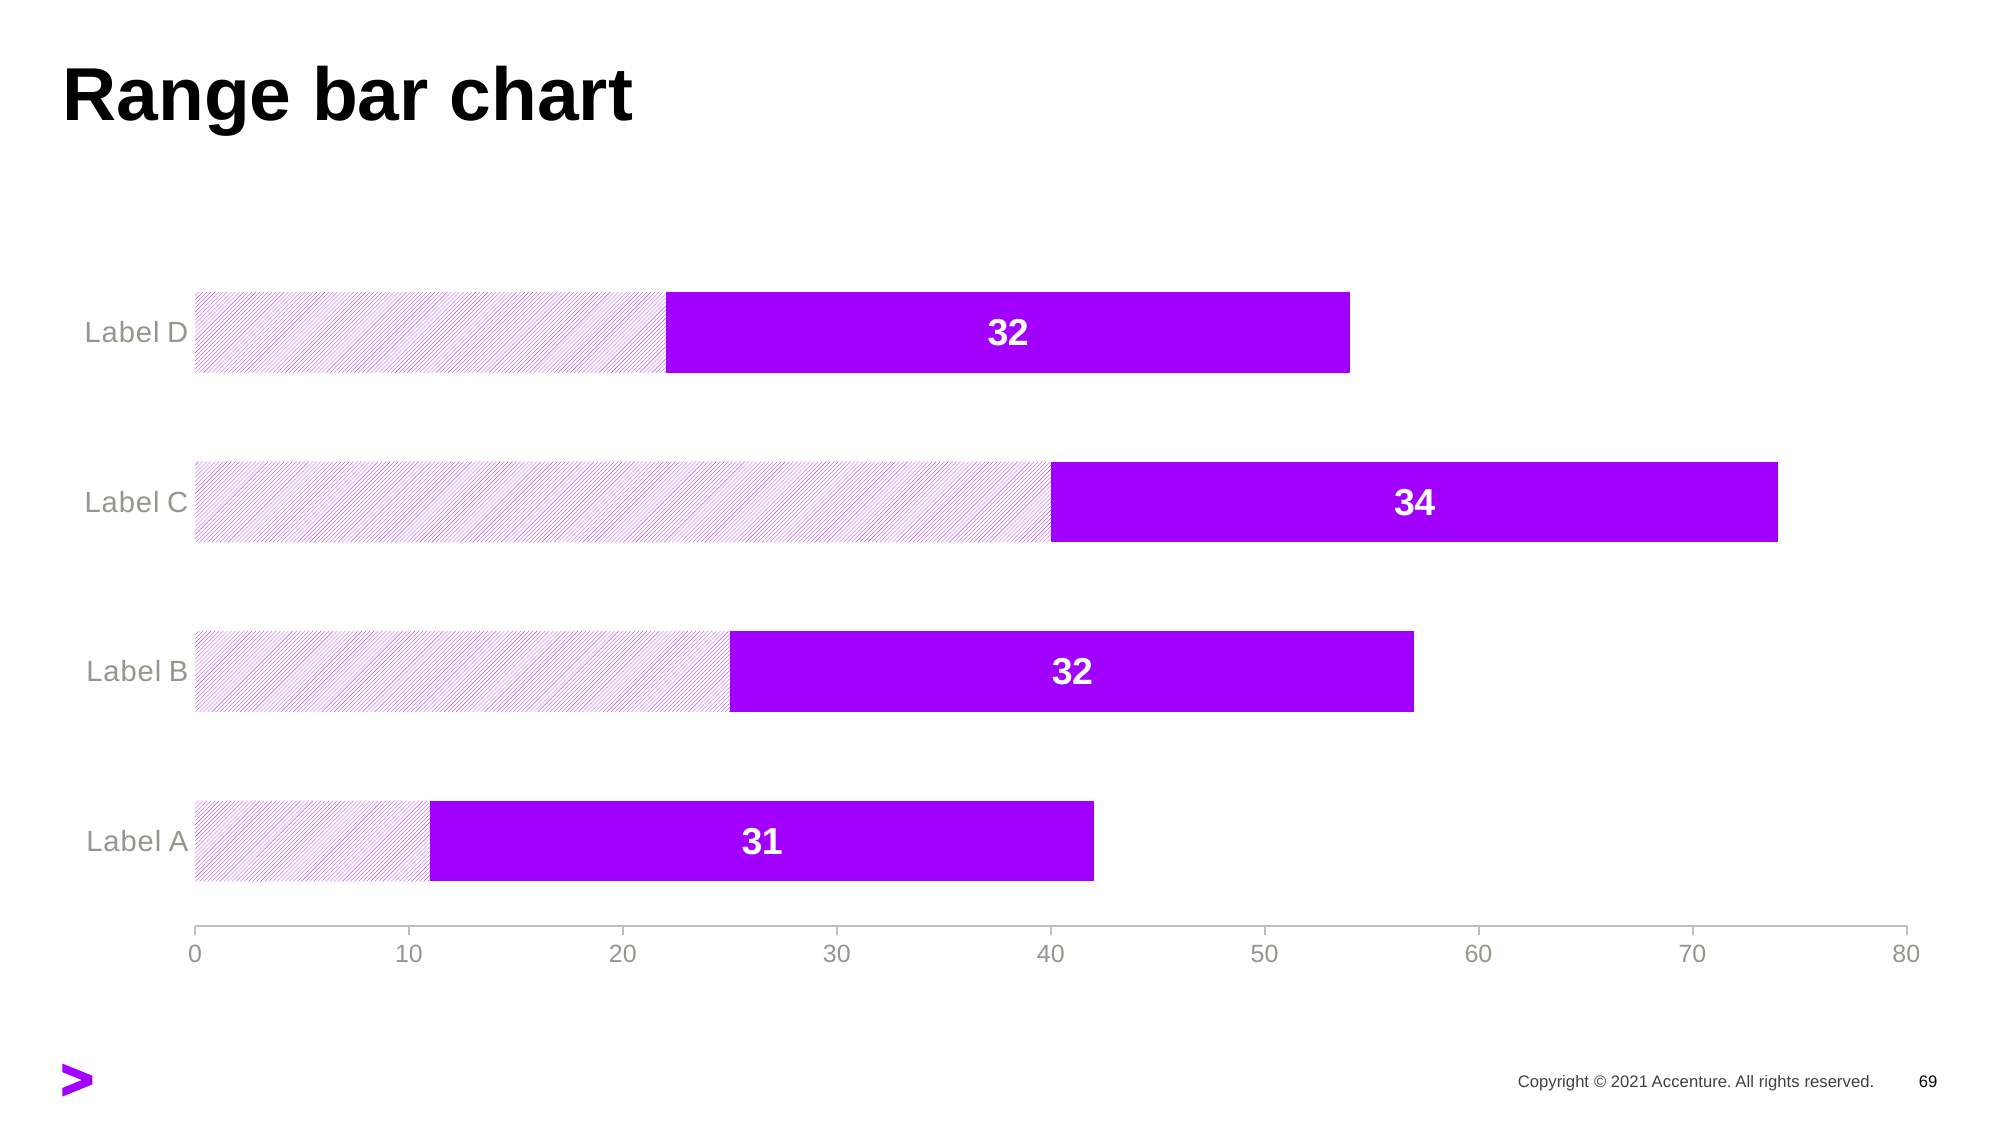

# Range bar chart

### Chart

| Category |  | North |
|---|---|---|
| Label A | 11.0 | 31.0 |
| Label B | 25.0 | 32.0 |
| Label C | 40.0 | 34.0 |
| Label D | 22.0 | 32.0 |
Copyright © 2021 Accenture. All rights reserved.
69